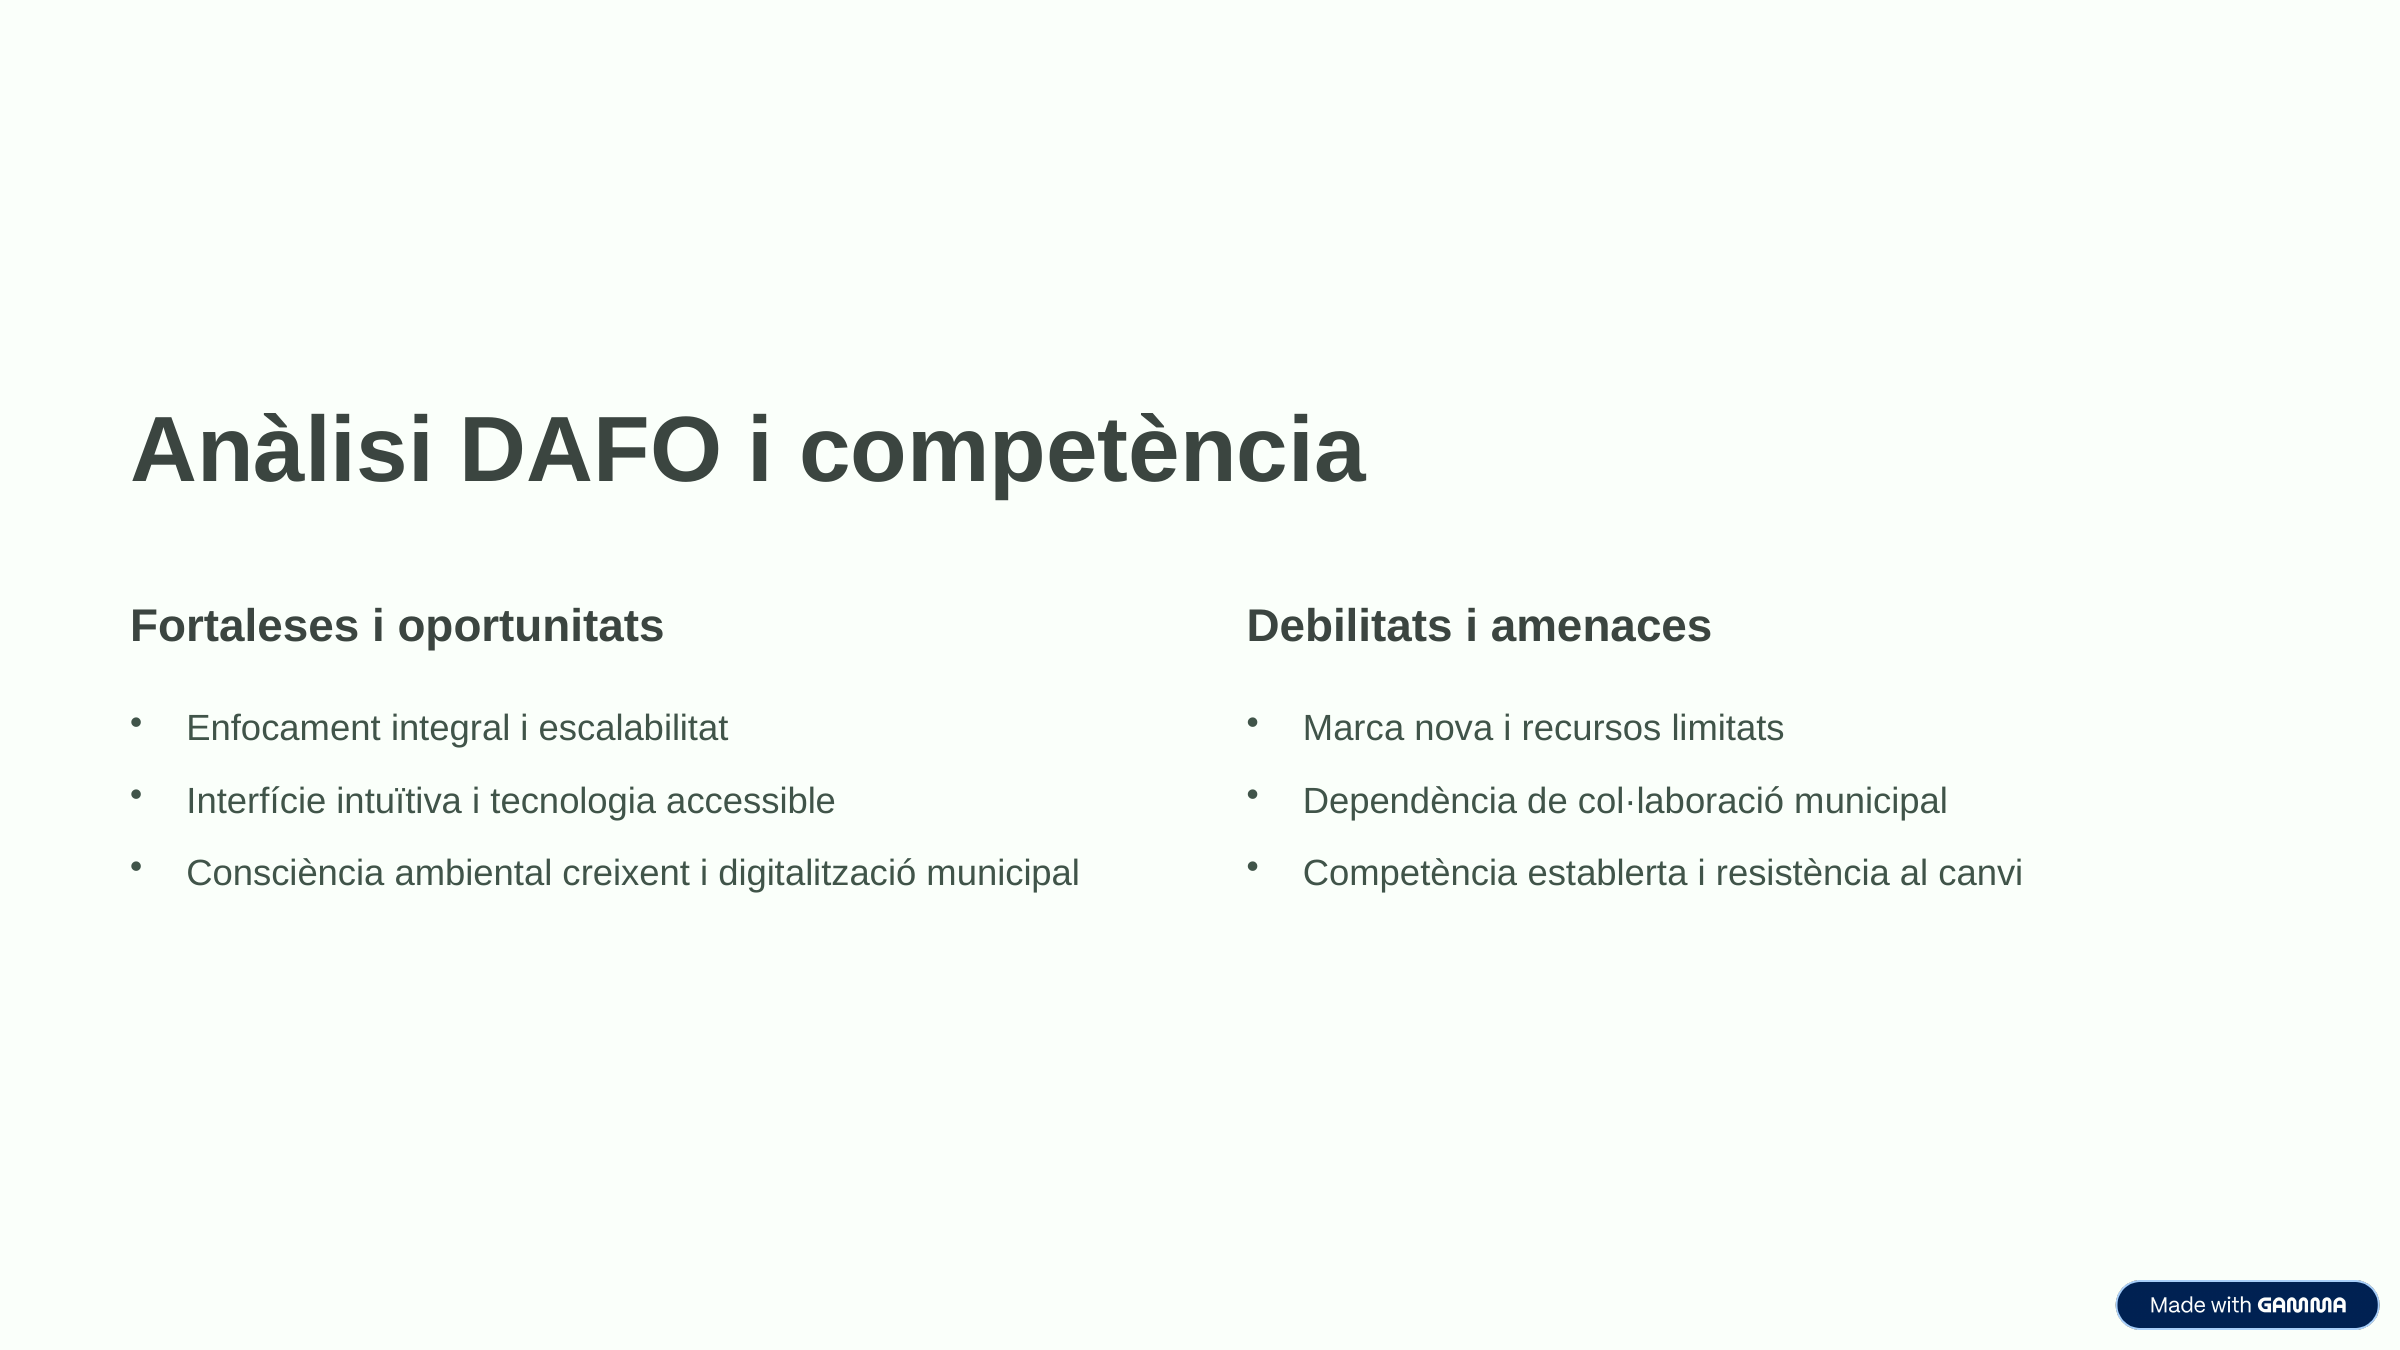

Anàlisi DAFO i competència
Fortaleses i oportunitats
Debilitats i amenaces
Enfocament integral i escalabilitat
Marca nova i recursos limitats
Interfície intuïtiva i tecnologia accessible
Dependència de col·laboració municipal
Consciència ambiental creixent i digitalització municipal
Competència establerta i resistència al canvi